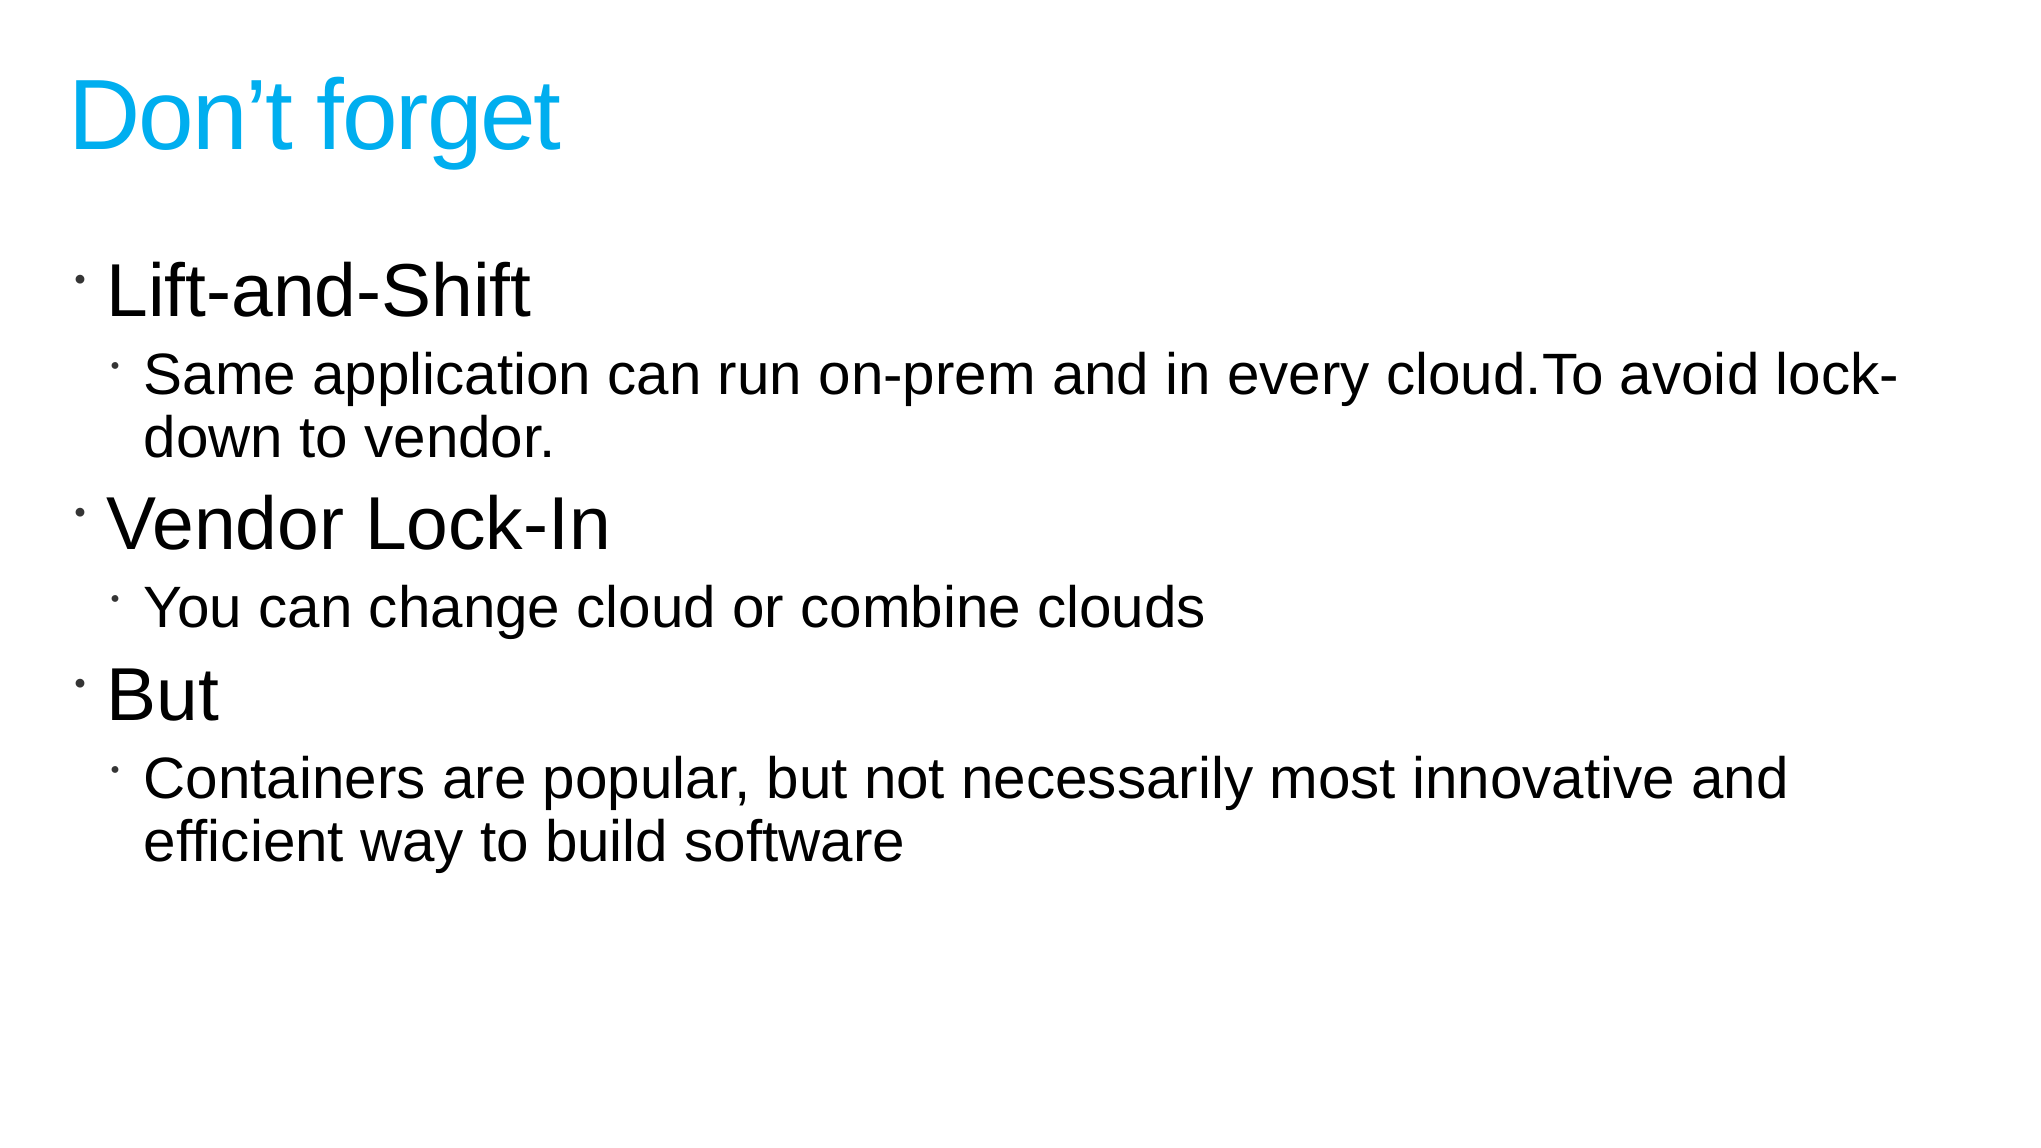

# Don’t forget
Lift-and-Shift
Same application can run on-prem and in every cloud.To avoid lock-down to vendor.
Vendor Lock-In
You can change cloud or combine clouds
But
Containers are popular, but not necessarily most innovative and efficient way to build software